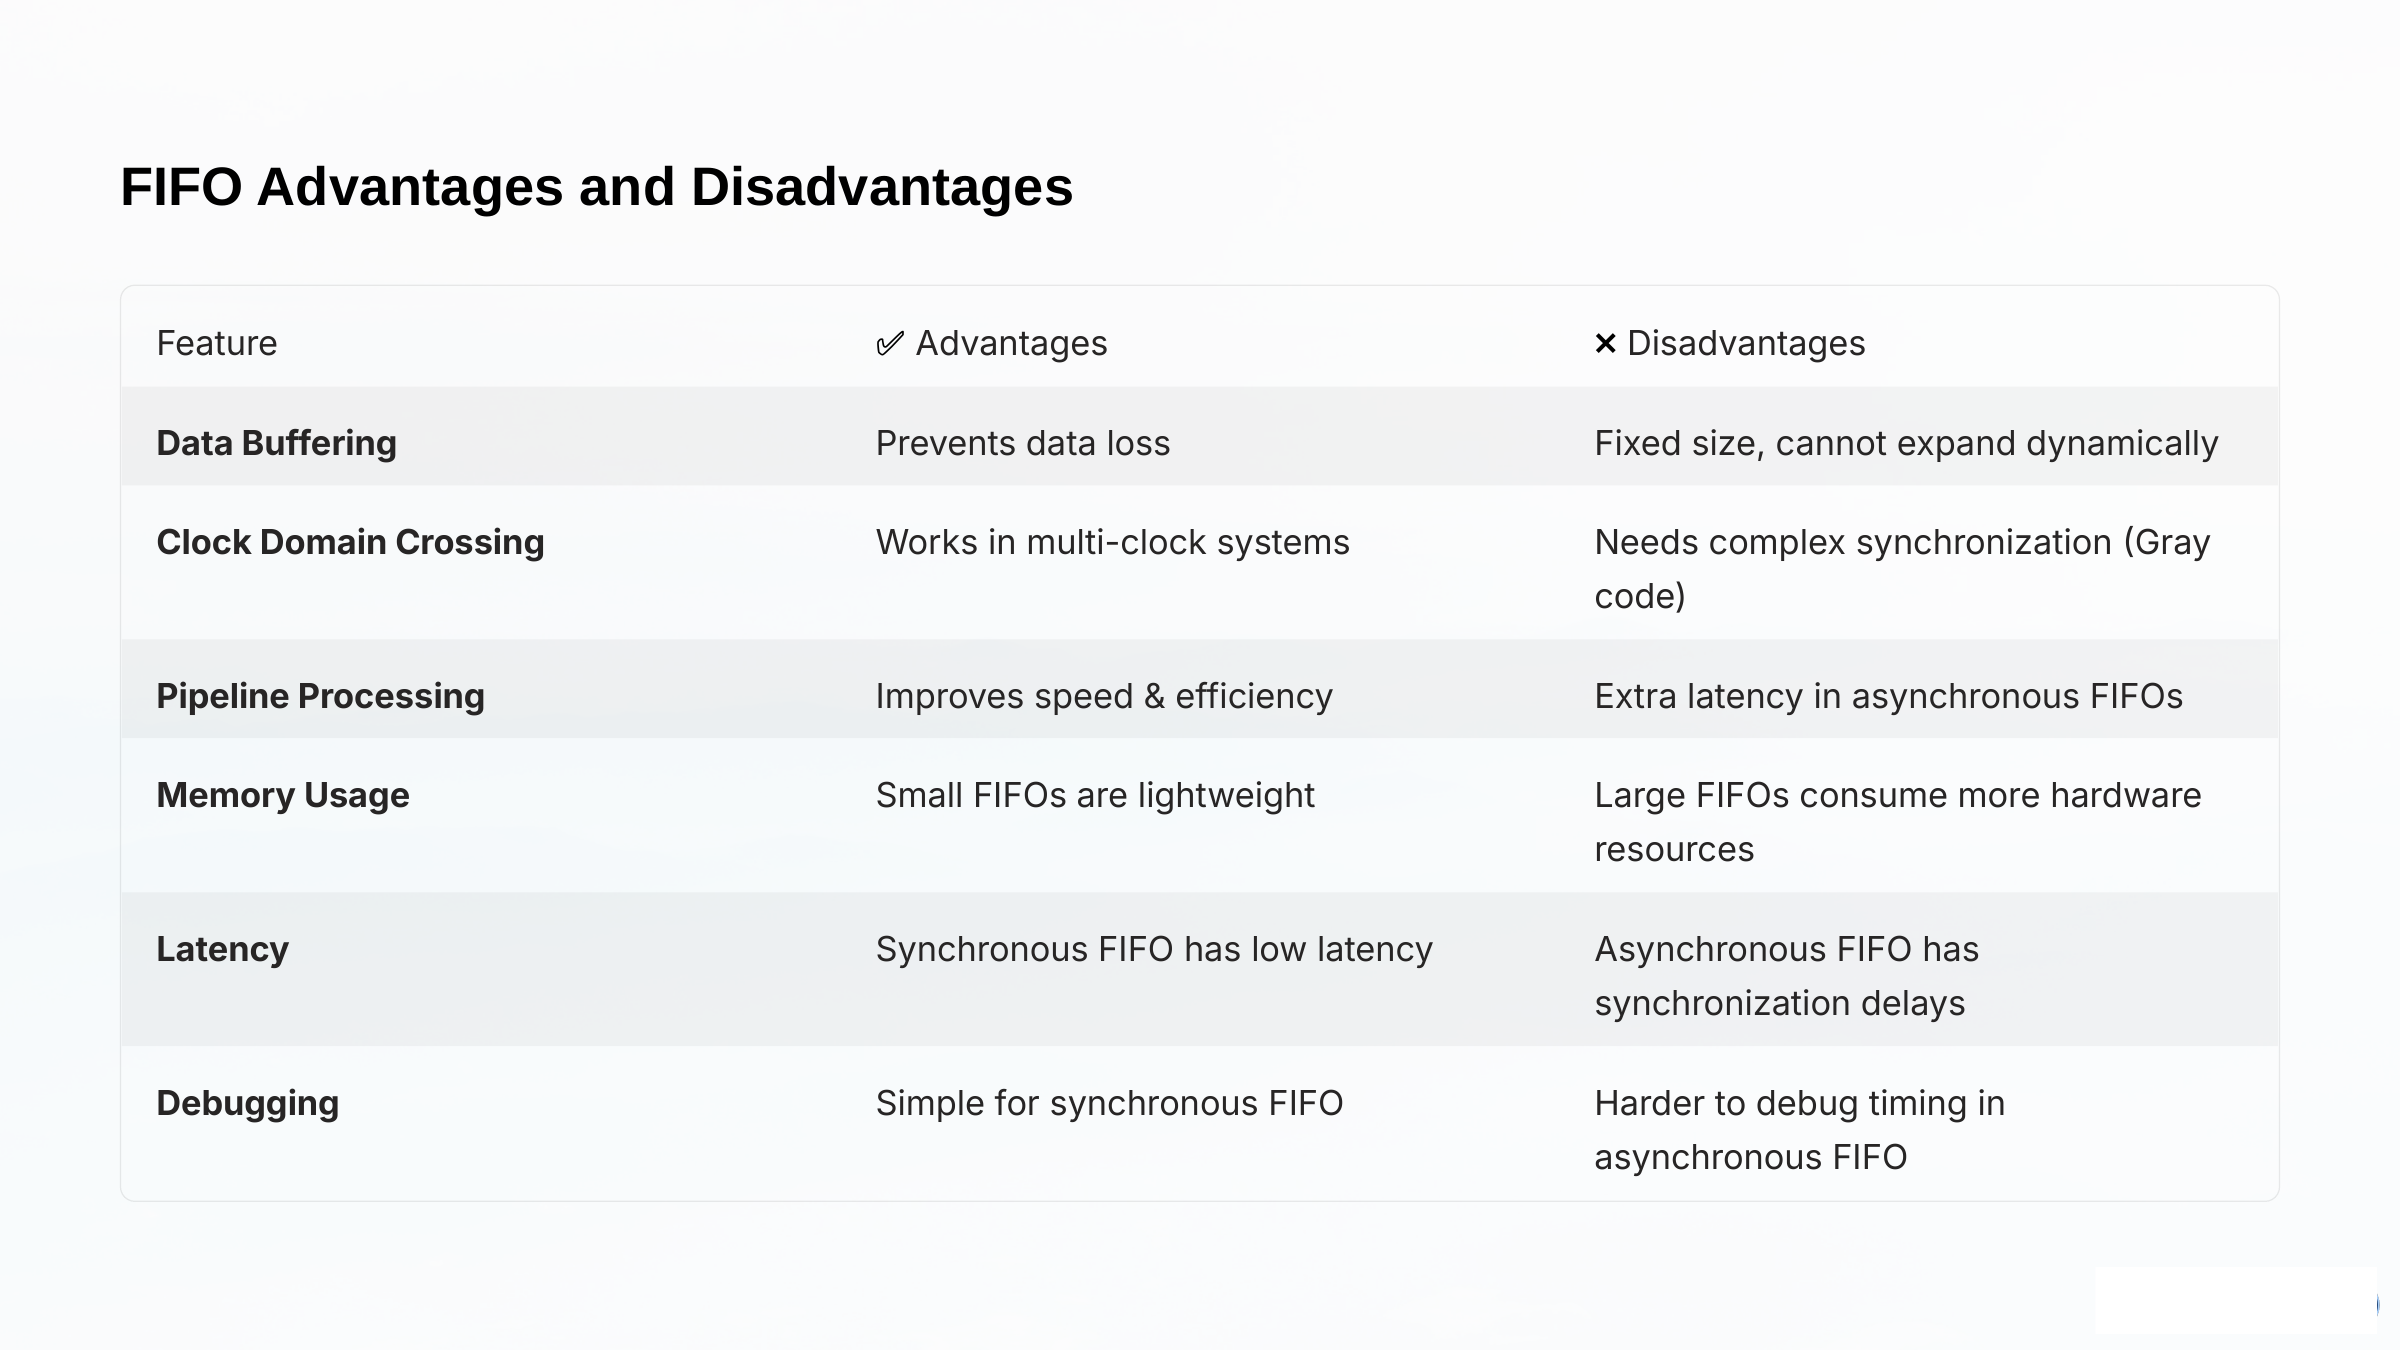

FIFO Advantages and Disadvantages

Feature
✅ Advantages
❌ Disadvantages

Data Buffering
Prevents data loss
Fixed size, cannot expand dynamically

Clock Domain Crossing
Works in multi-clock systems
Needs complex synchronization (Gray code)

Pipeline Processing
Improves speed & efficiency
Extra latency in asynchronous FIFOs

Memory Usage
Small FIFOs are lightweight
Large FIFOs consume more hardware resources

Latency
Synchronous FIFO has low latency
Asynchronous FIFO has synchronization delays

Debugging
Simple for synchronous FIFO
Harder to debug timing in asynchronous FIFO